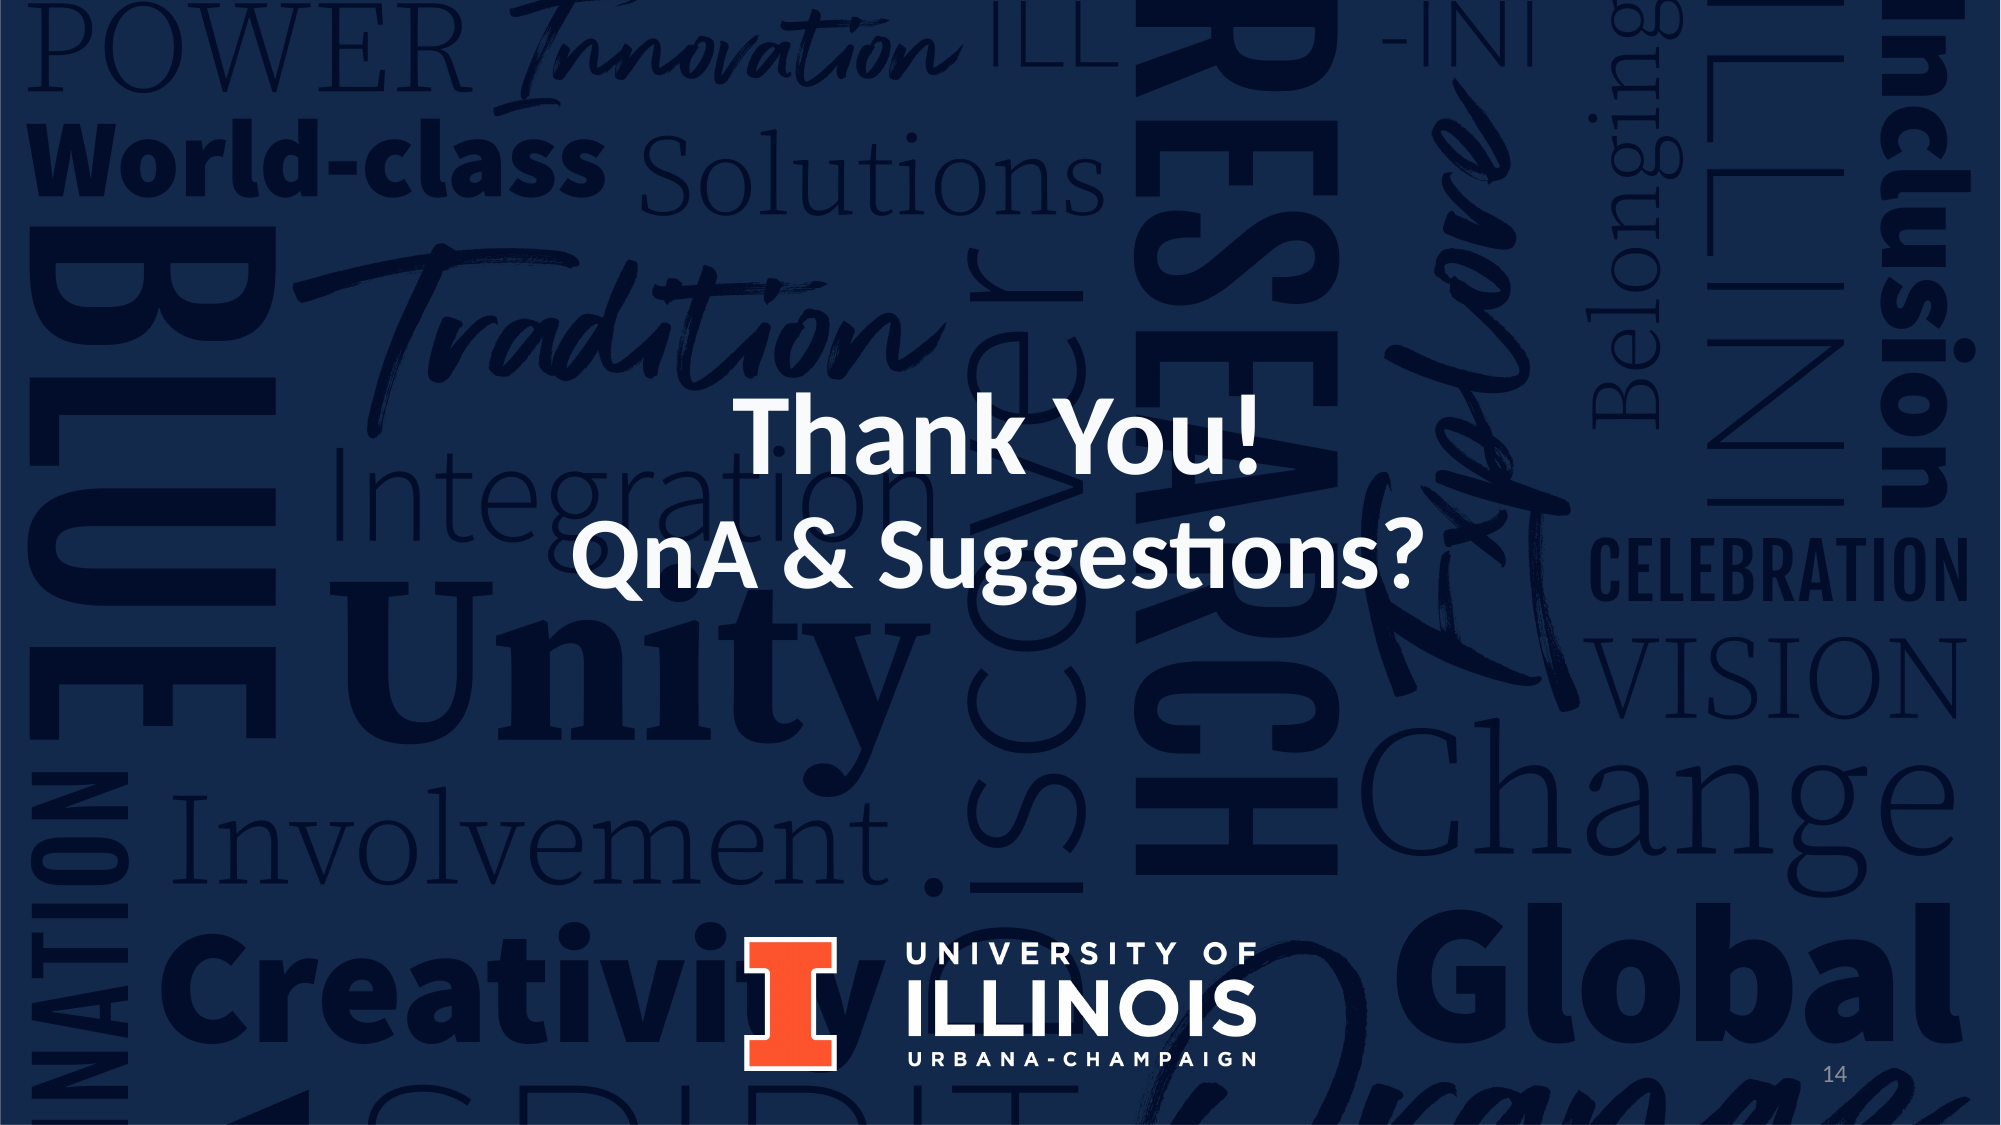

# Thank You! QnA & Suggestions?
14